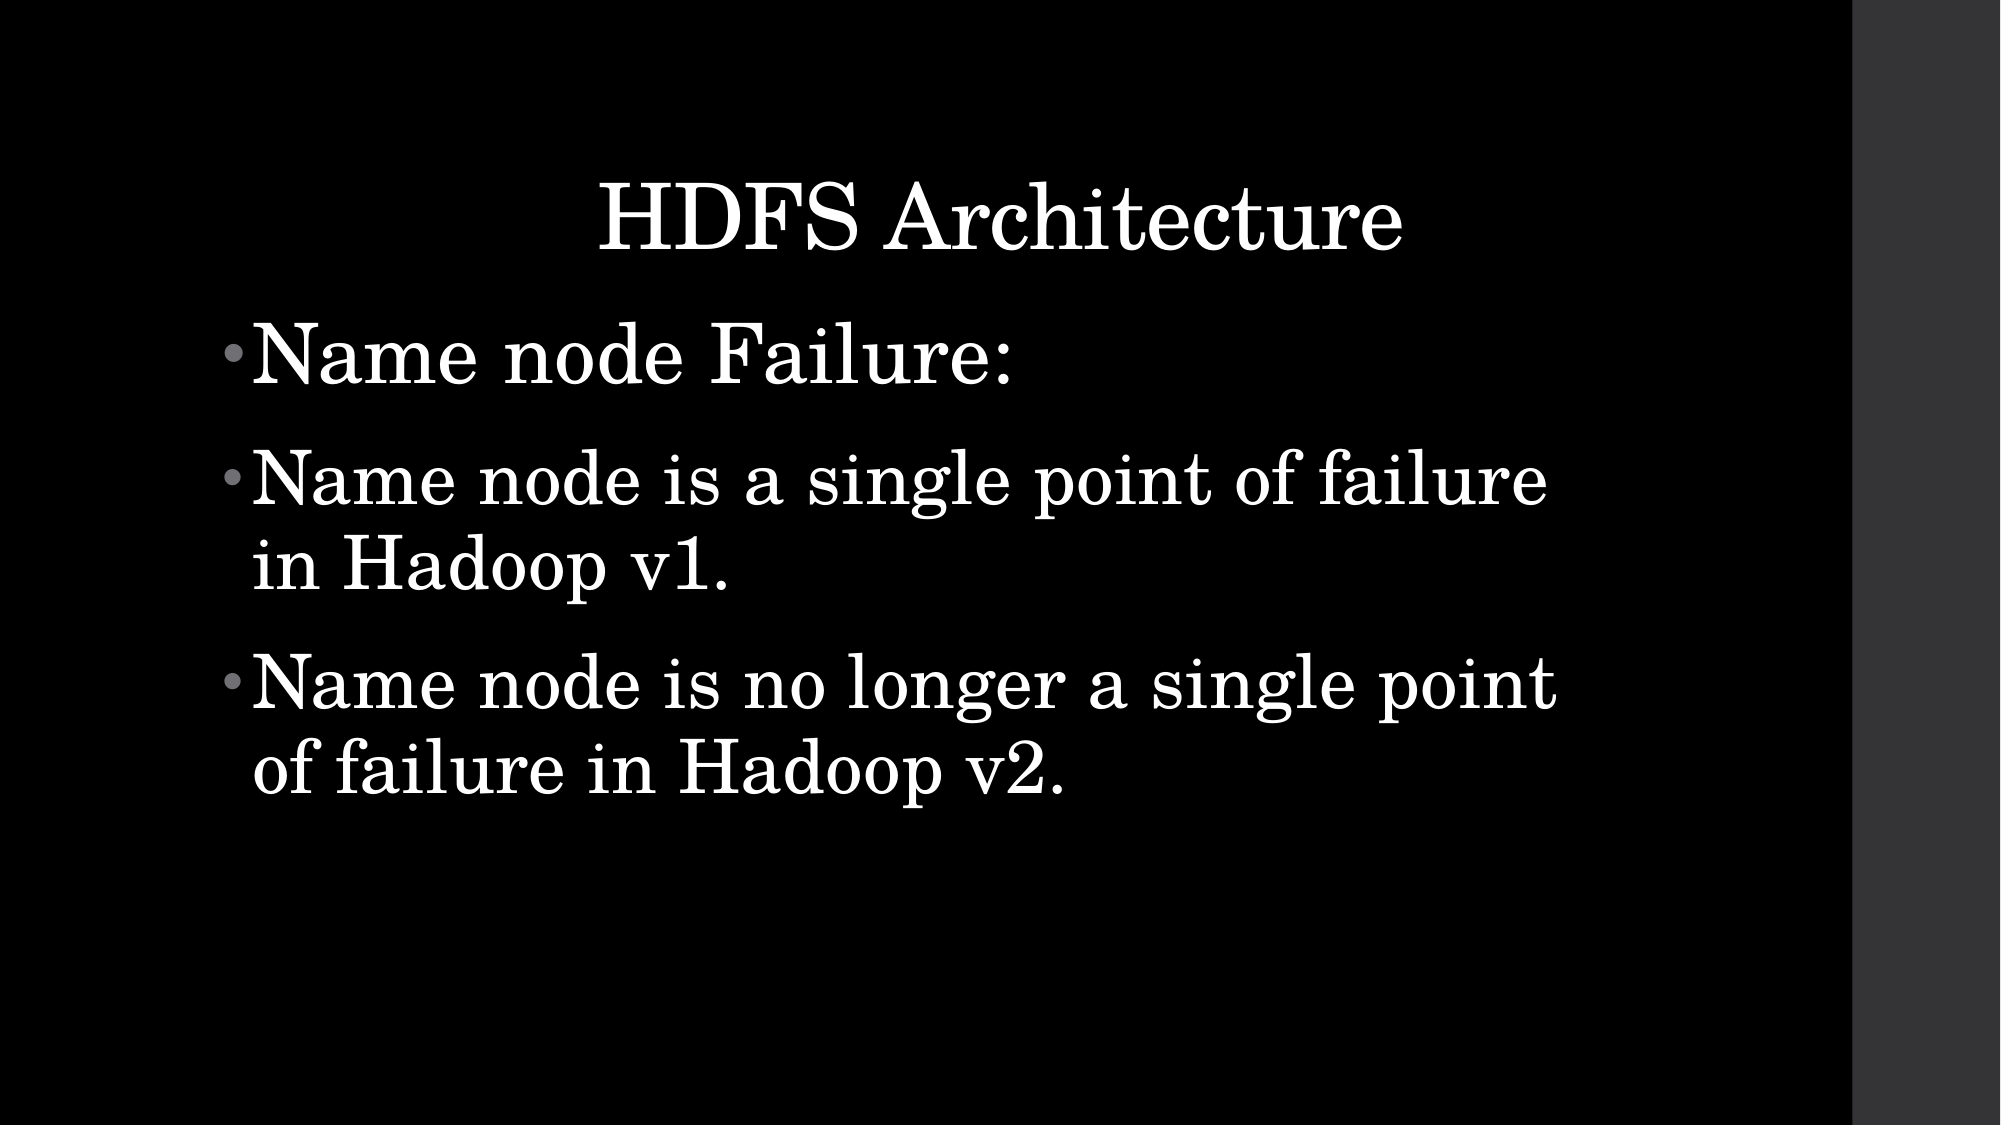

# HDFS Architecture
Name node Failure:
Name node is a single point of failure in Hadoop v1.
Name node is no longer a single point of failure in Hadoop v2.